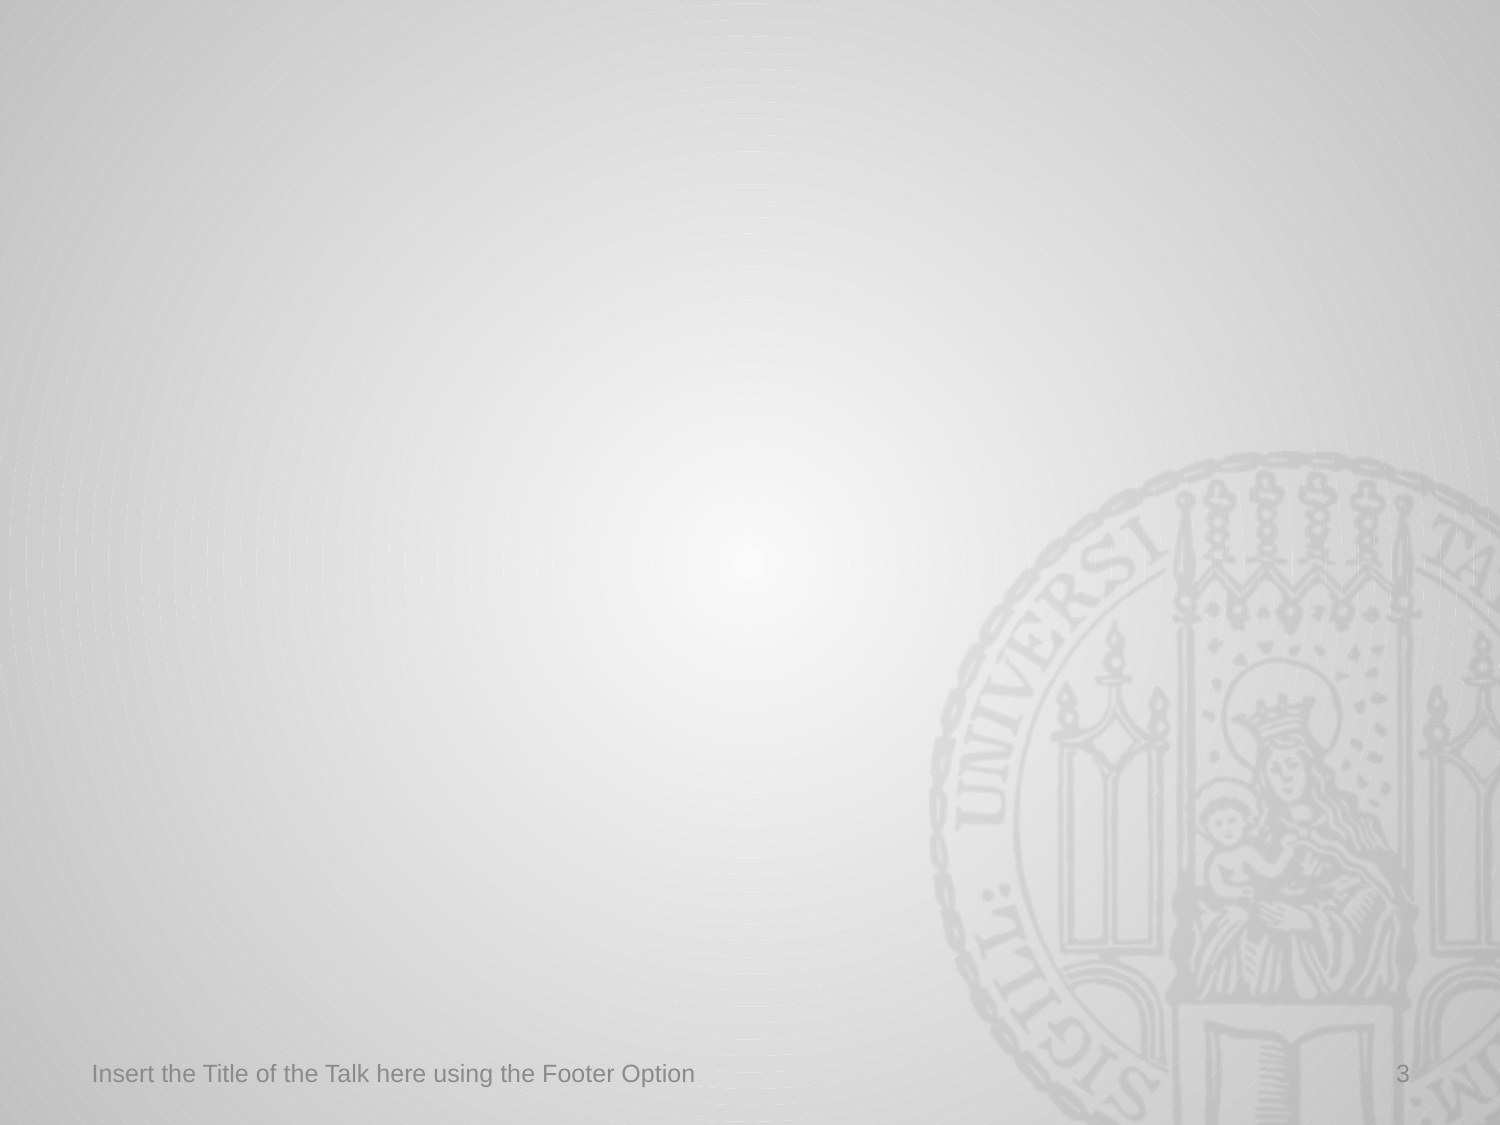

#

Insert the Title of the Talk here using the Footer Option
3